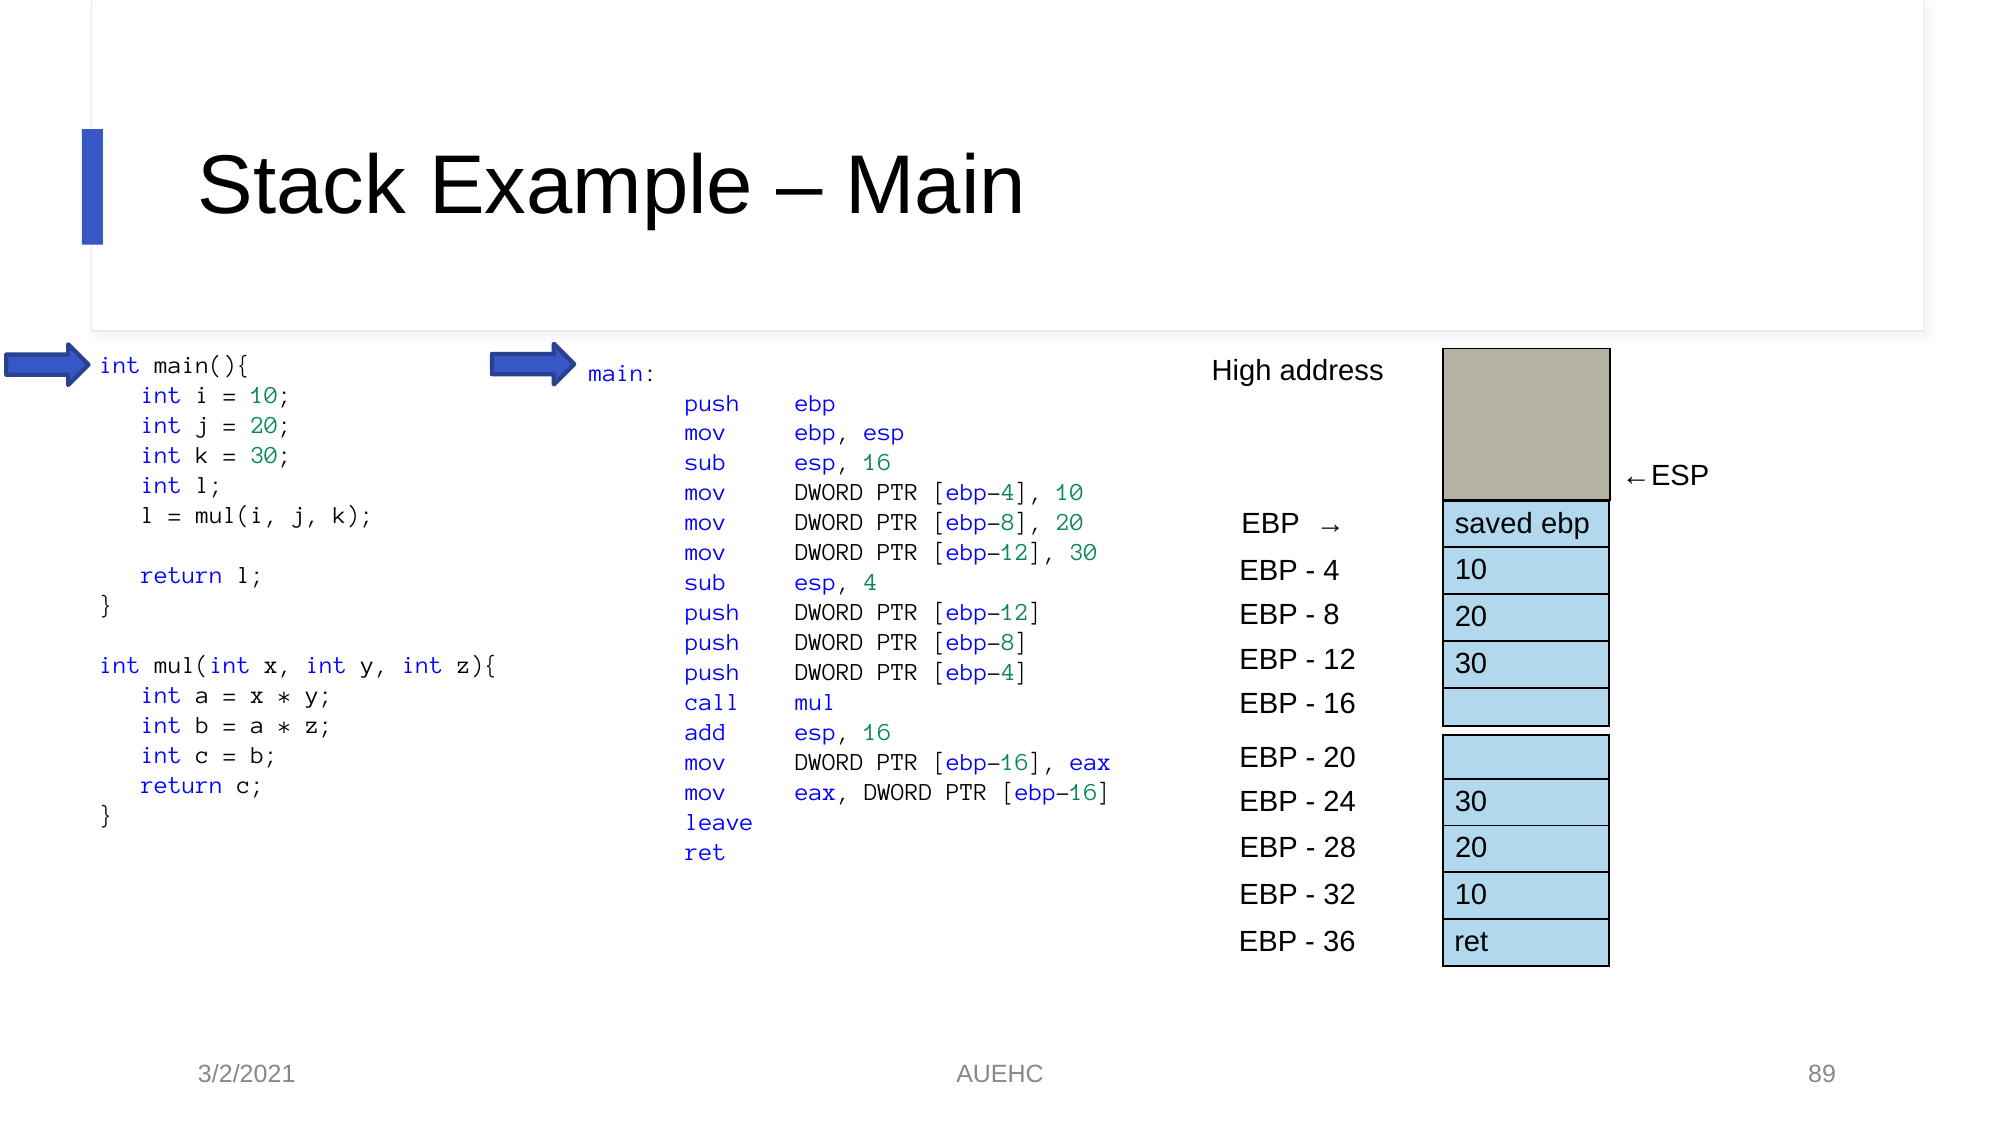

# Stack Example – Main
int main(){
   int i = 10;
   int j = 20;
   int k = 30;
   int l;
   l = mul(i, j, k);
   return l;
}
int mul(int x, int y, int z){
   int a = x * y;
   int b = a * z;
   int c = b;
   return c;
}

| High address |  |
| --- | --- |
main:
       push    ebp
       mov     ebp, esp
       sub     esp, 16
       mov     DWORD PTR [ebp-4], 10
       mov     DWORD PTR [ebp-8], 20
       mov     DWORD PTR [ebp-12], 30
       sub     esp, 4
       push    DWORD PTR [ebp-12]
       push    DWORD PTR [ebp-8]
       push    DWORD PTR [ebp-4]
       call    mul
       add     esp, 16
       mov     DWORD PTR [ebp-16], eax
       mov     eax, DWORD PTR [ebp-16]
       leave
       ret
| ←ESP |
| --- |
| saved ebp |
| --- |
| EBP → |
| --- |
| 10 |
| --- |
| EBP - 4 |  |
| --- | --- |
| EBP - 8 |  |
| EBP - 12 |  |
| EBP - 16 |  |
| 20 |
| --- |
| 30 |
| --- |
| EBP - 20 |  |
| --- | --- |
| EBP - 24 | 30 |
| --- | --- |
| EBP - 28 | 20 |
| --- | --- |
| EBP - 32 | 10 |
| --- | --- |
| EBP - 36 | ret |
| --- | --- |
3/2/2021
AUEHC
89